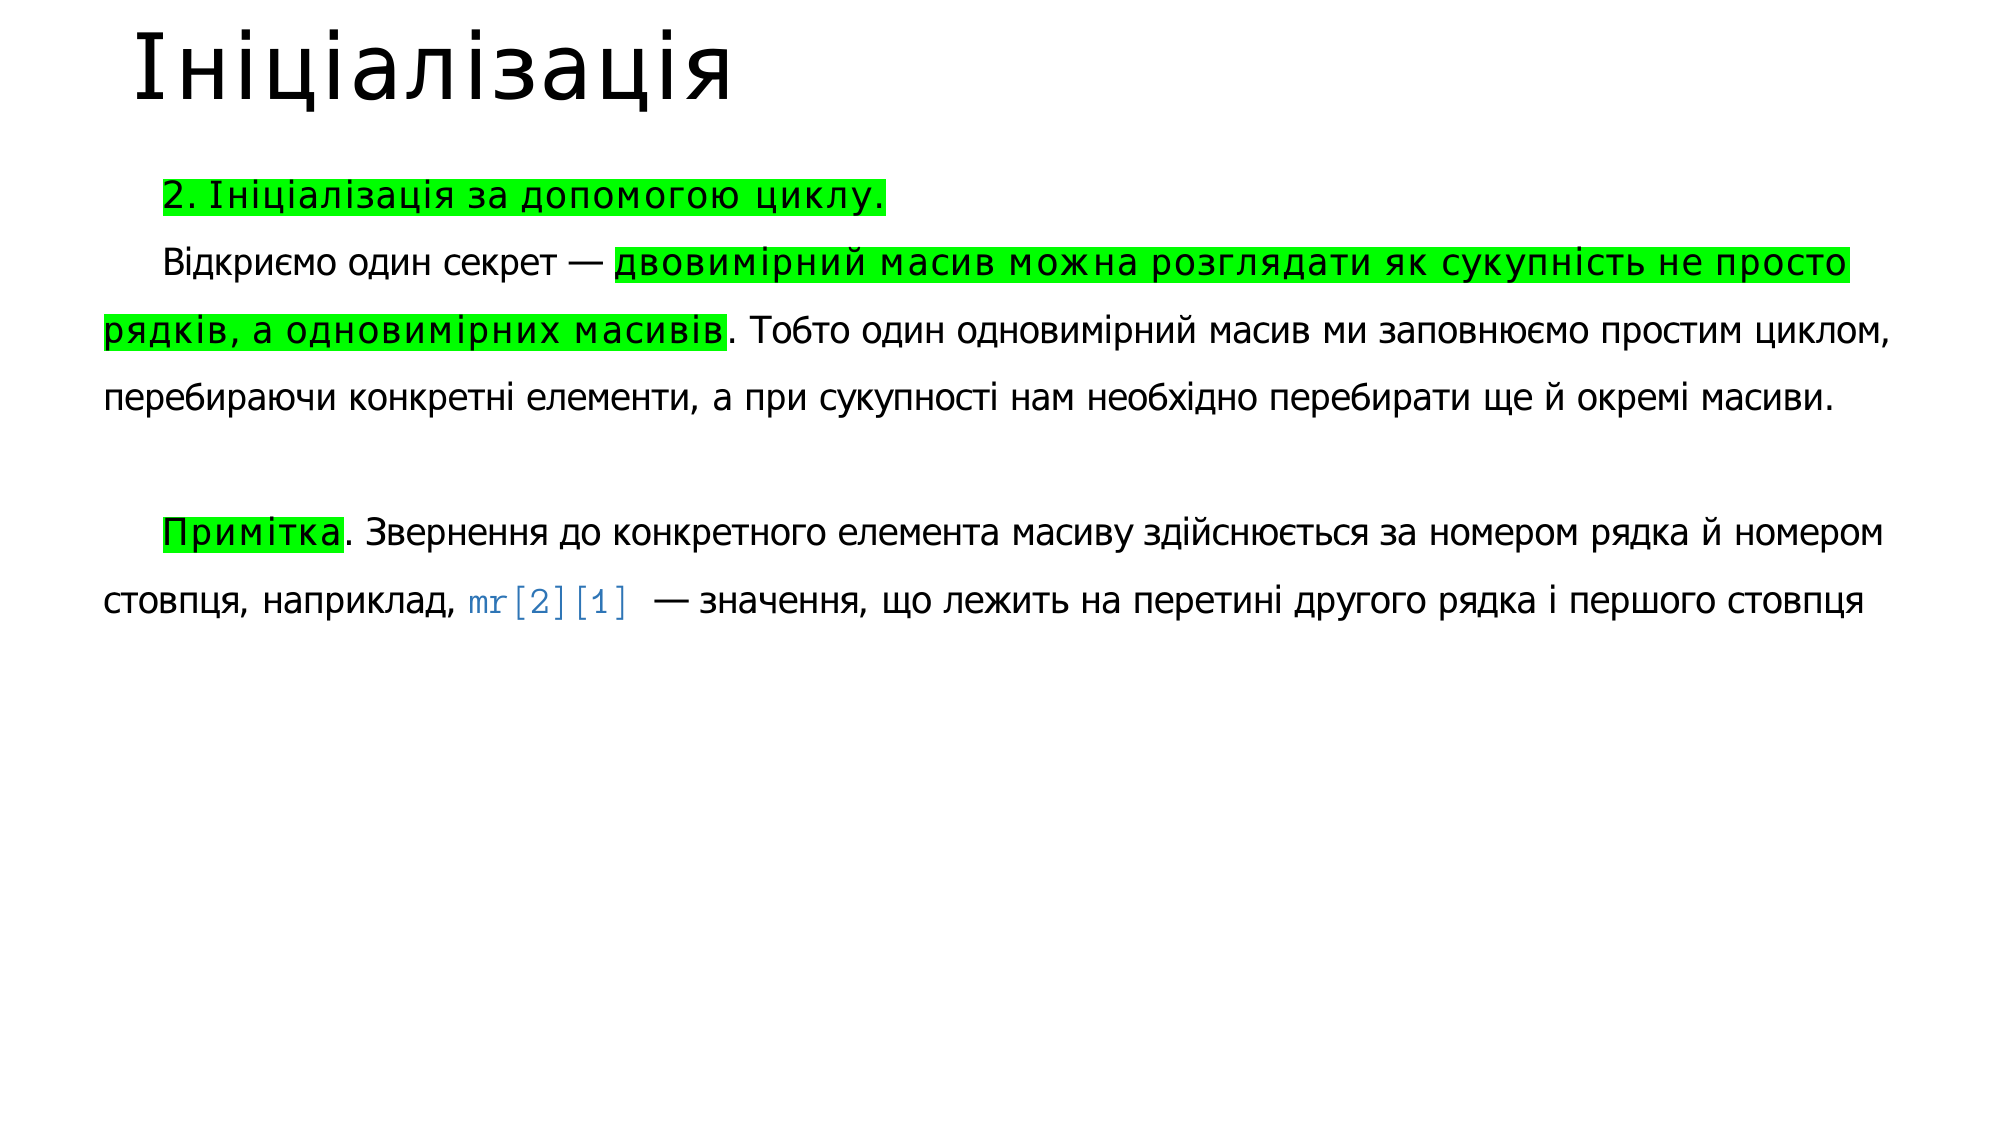

# Ініціалізація
2. Ініціалізація за допомогою циклу.
Відкриємо один секрет — двовимірний масив можна розглядати як сукупність не просто рядків, а одновимірних масивів. Тобто один одновимірний масив ми заповнюємо простим циклом, перебираючи конкретні елементи, а при сукупності нам необхідно перебирати ще й окремі масиви.

Примітка. Звернення до конкретного елемента масиву здійснюється за номером рядка й номером стовпця, наприклад, mr[2][1] — значення, що лежить на перетині другого рядка і першого стовпця